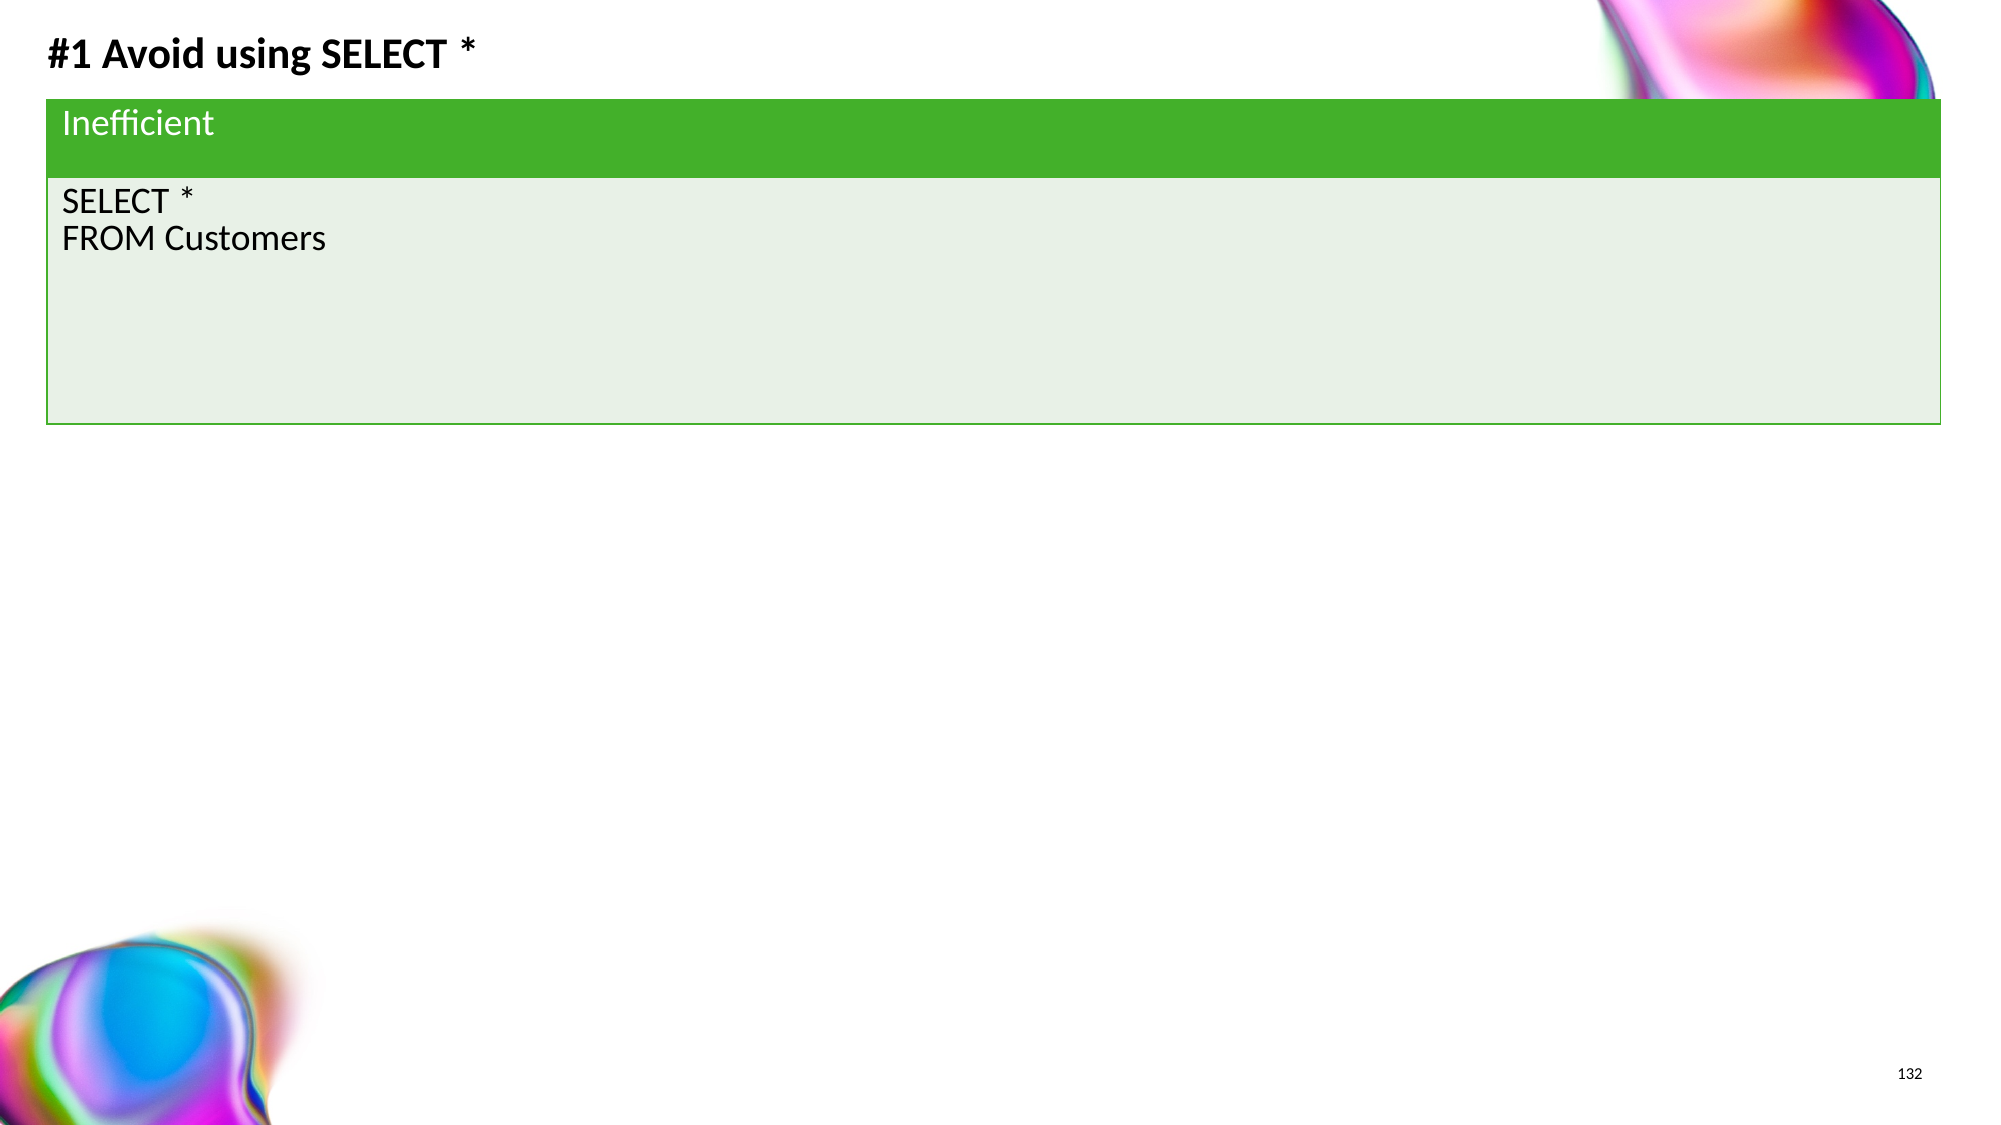

# #1 Avoid using SELECT *
| Inefficient |
| --- |
| SELECT \* FROM Customers |